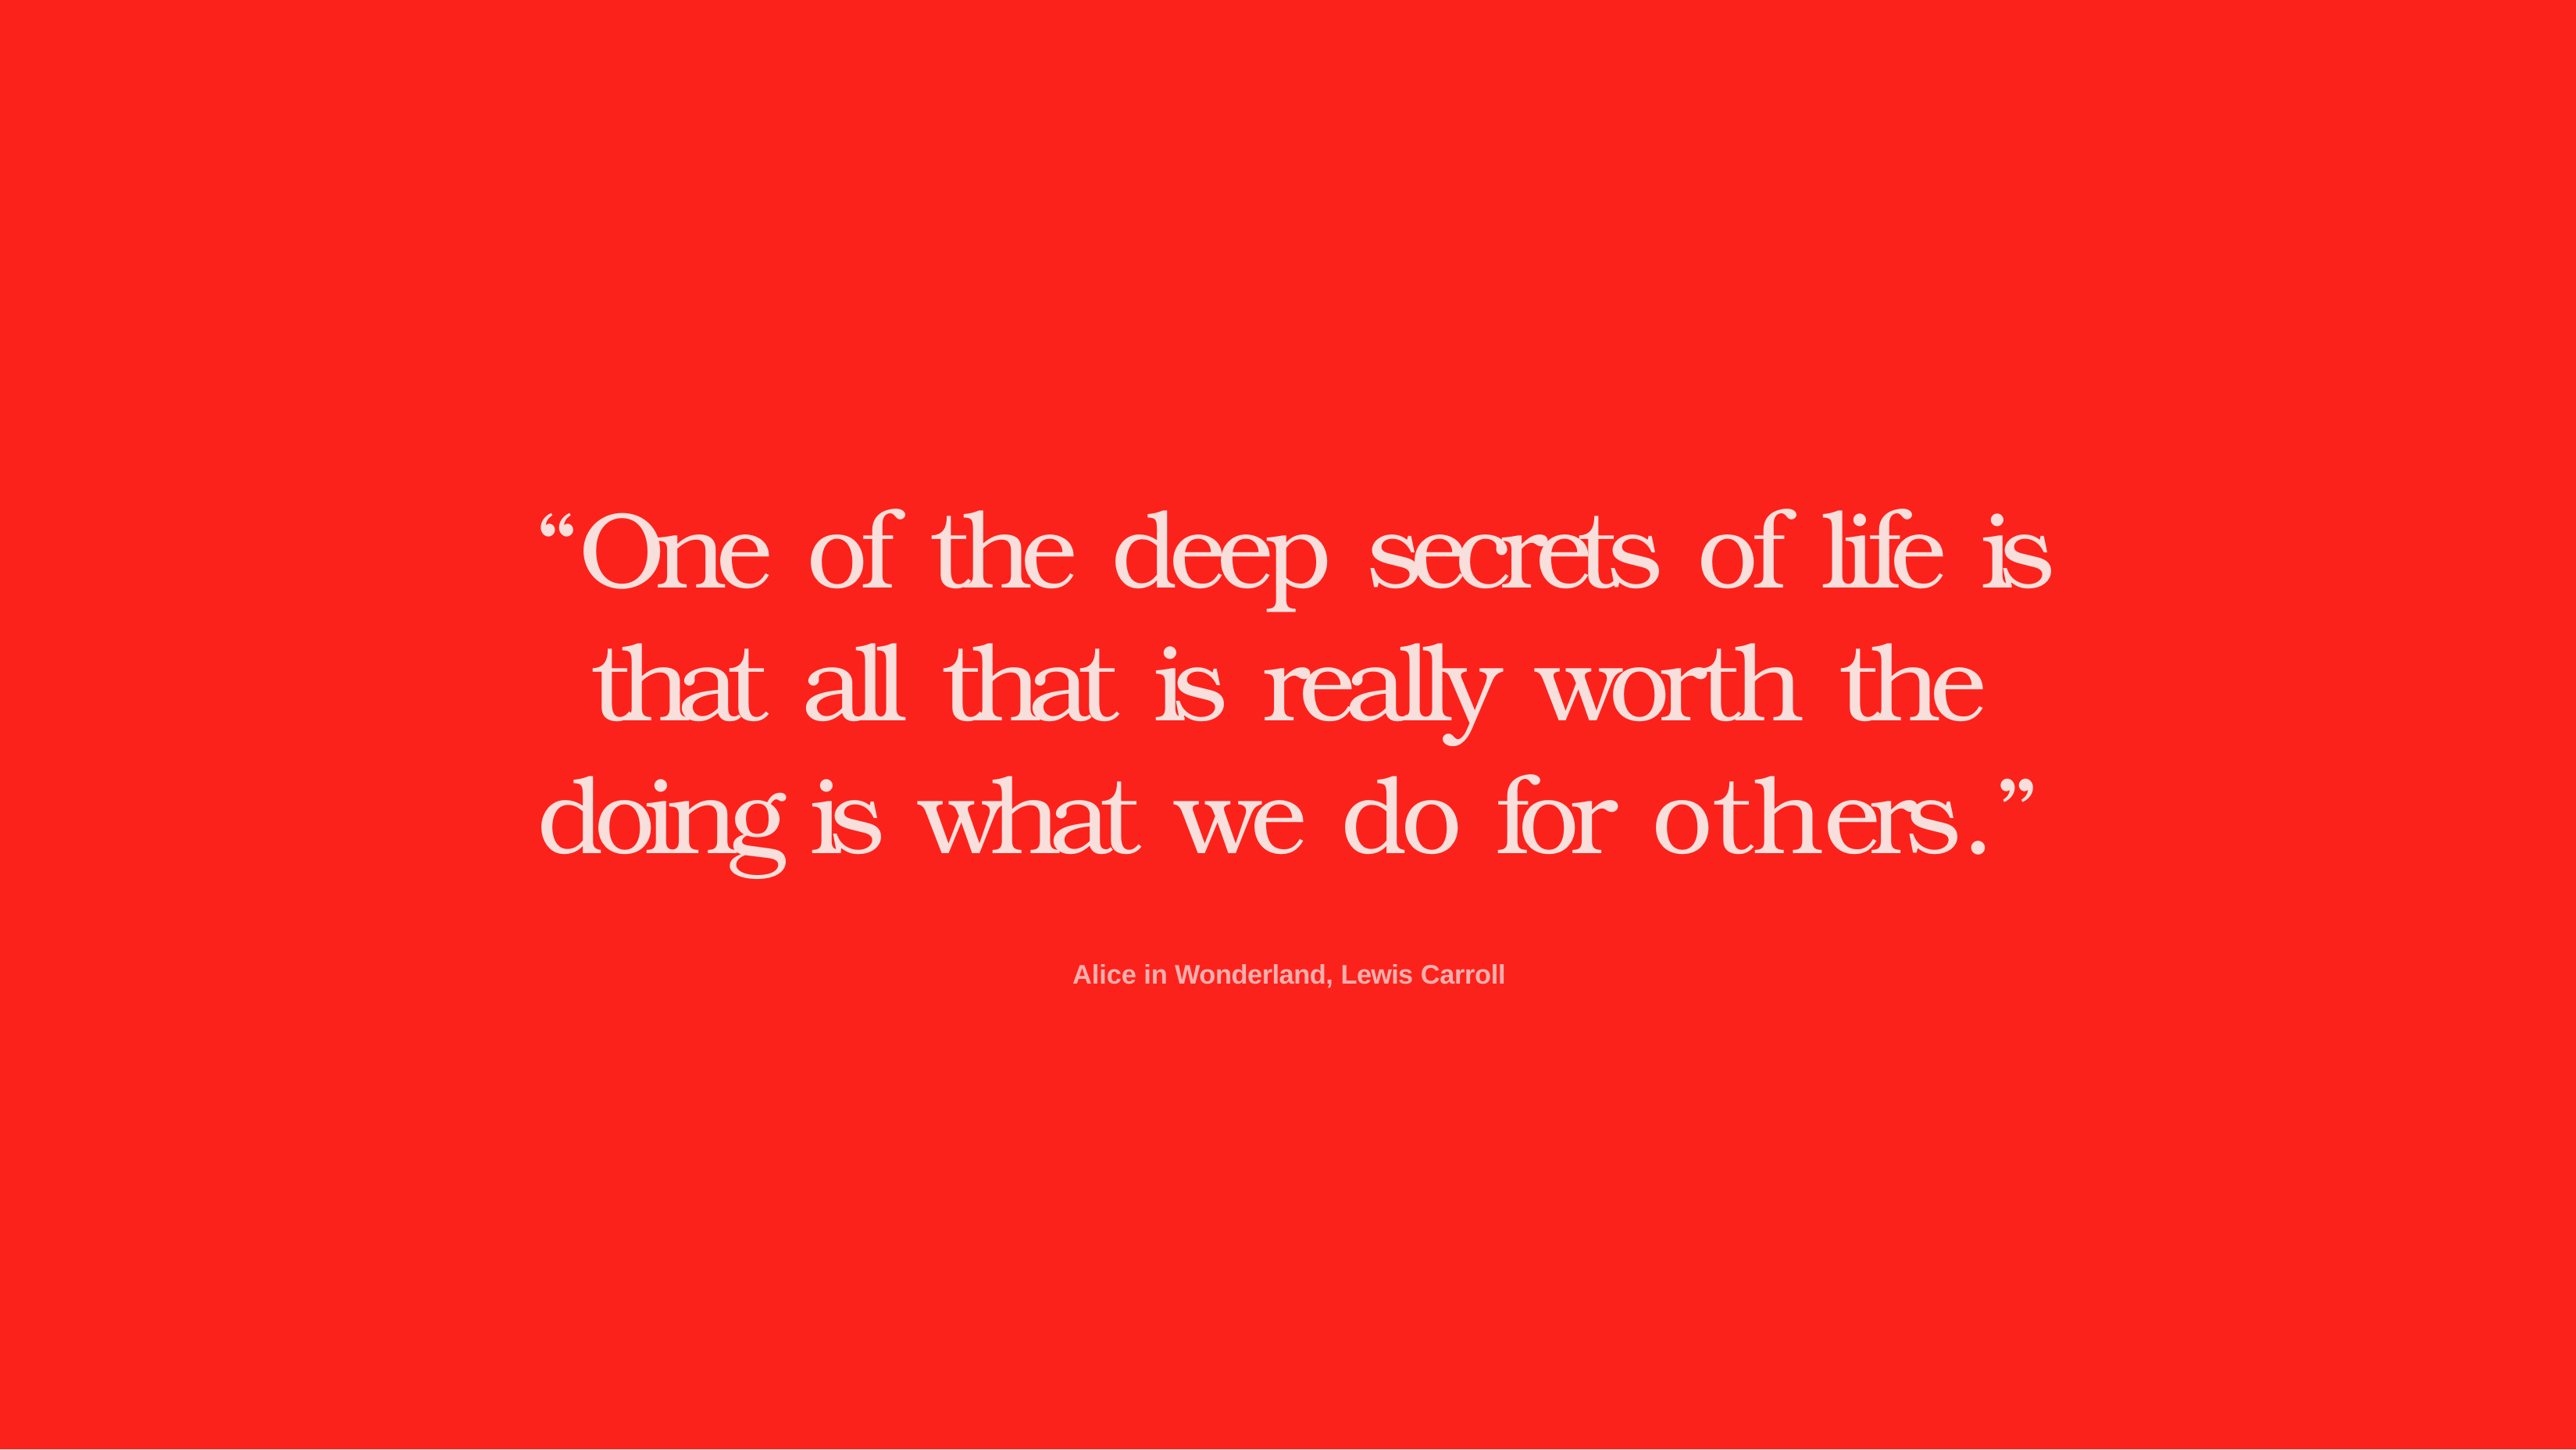

“One of the deep secrets of life is that all that is really worth the doing is what we do for others.”
Alice in Wonderland, Lewis Carroll